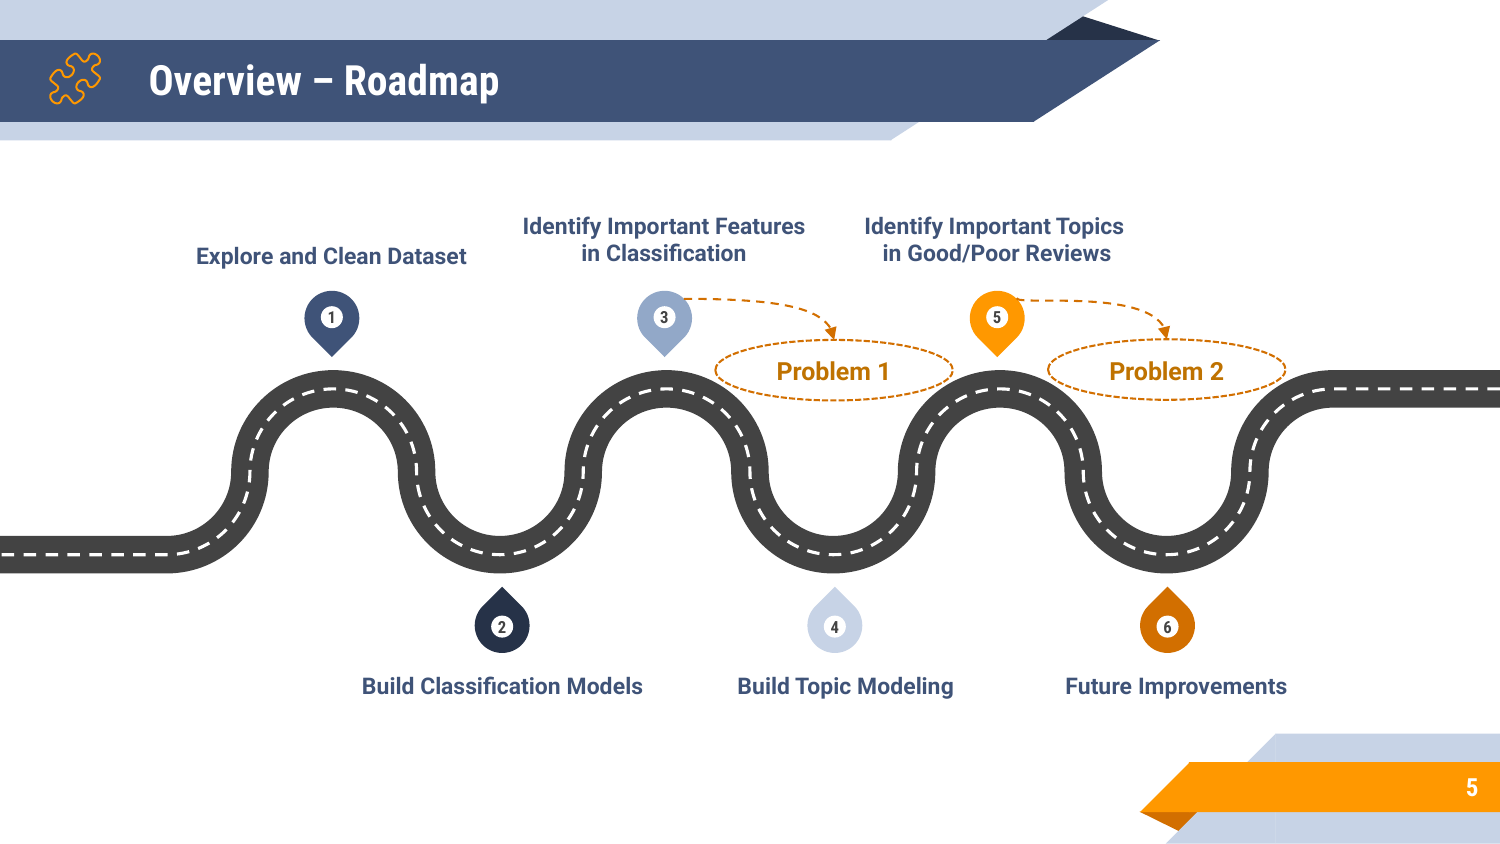

# Overview – Roadmap

Identify Important Features
in Classification
Identify Important Topics
in Good/Poor Reviews
Explore and Clean Dataset

1

3

5
Problem 1
Problem 1
Problem 2
Problem 1

2

4

6
Future Improvements
Build Topic Modeling
Build Classification Models
5